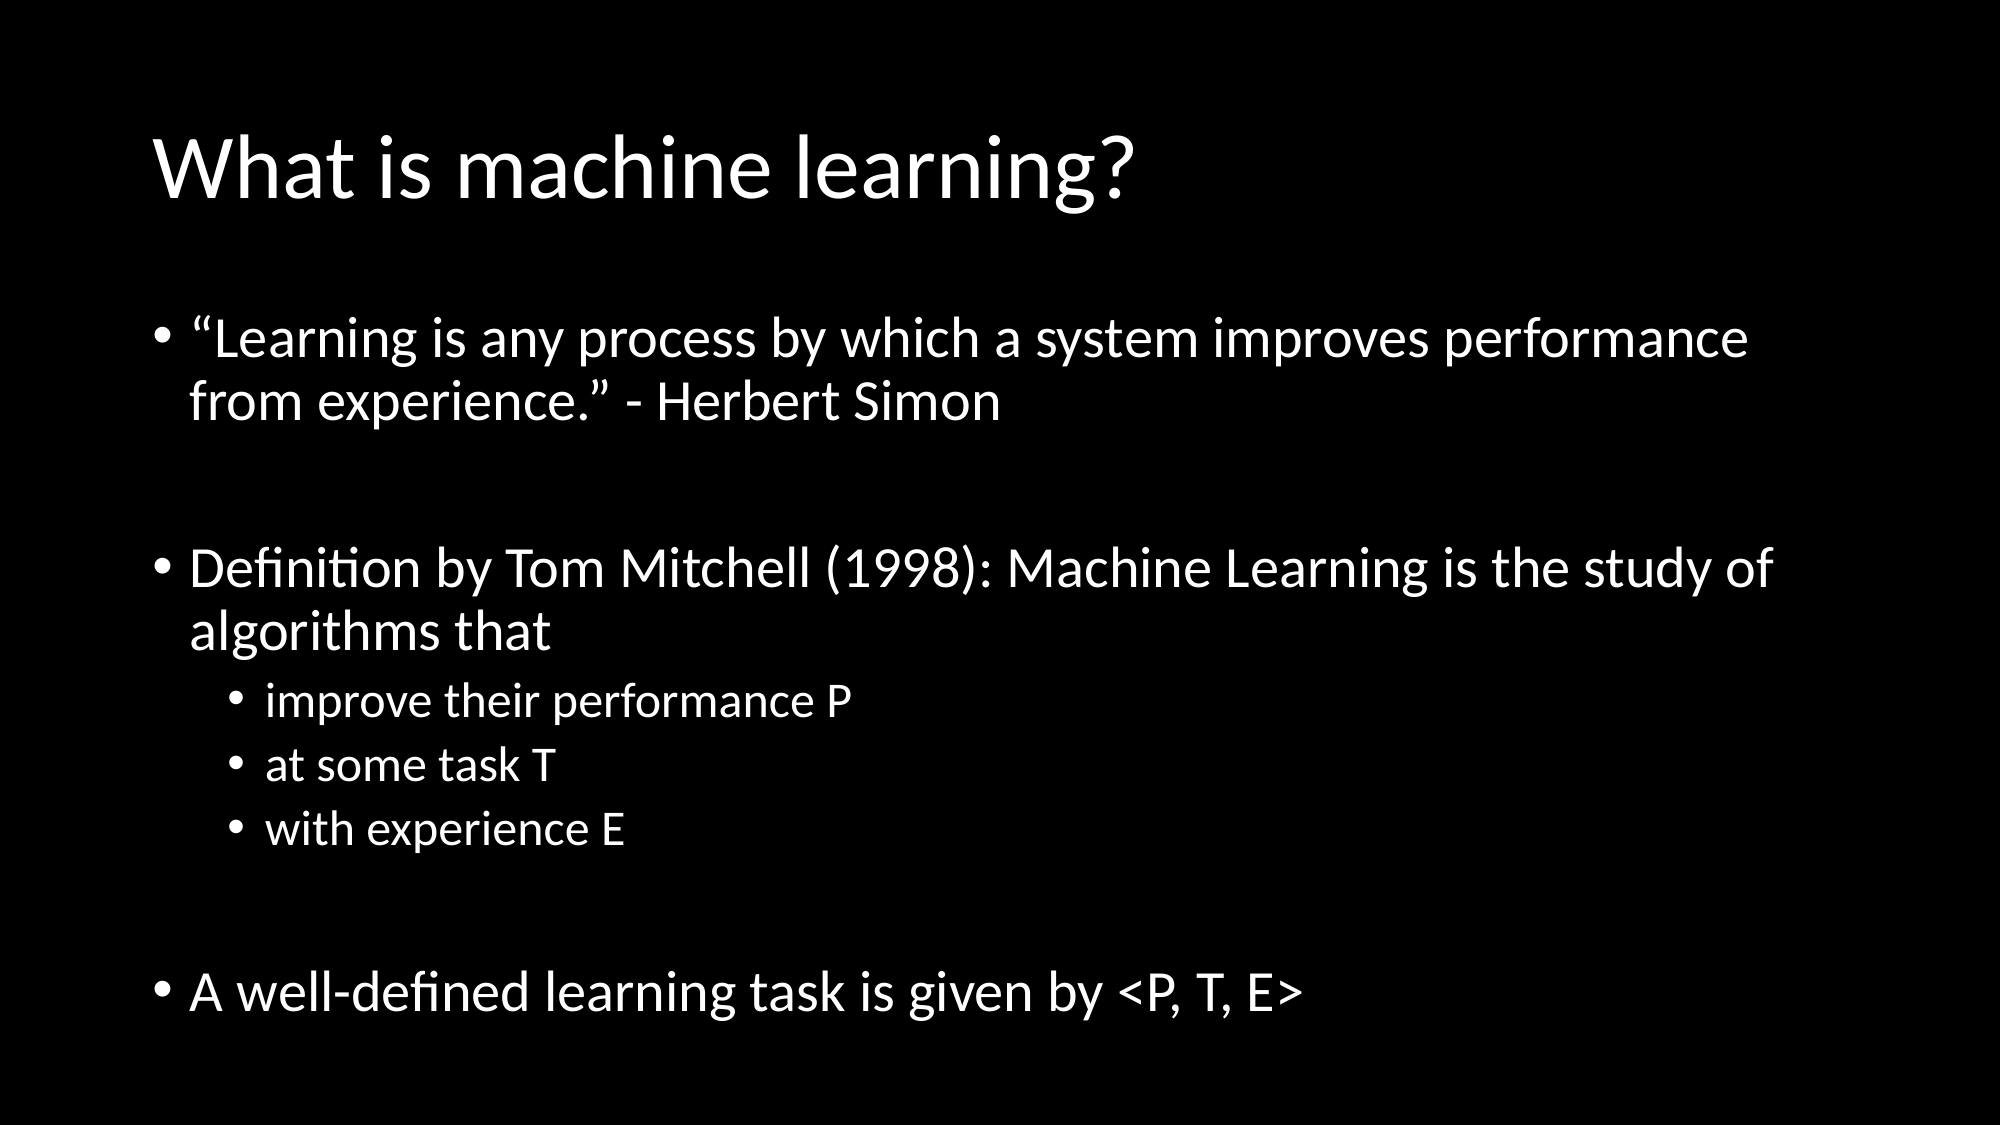

# What is machine learning?
“Learning is any process by which a system improves performance from experience.” - Herbert Simon

Definition by Tom Mitchell (1998): Machine Learning is the study of algorithms that
improve their performance P
at some task T
with experience E

A well-defined learning task is given by <P, T, E>